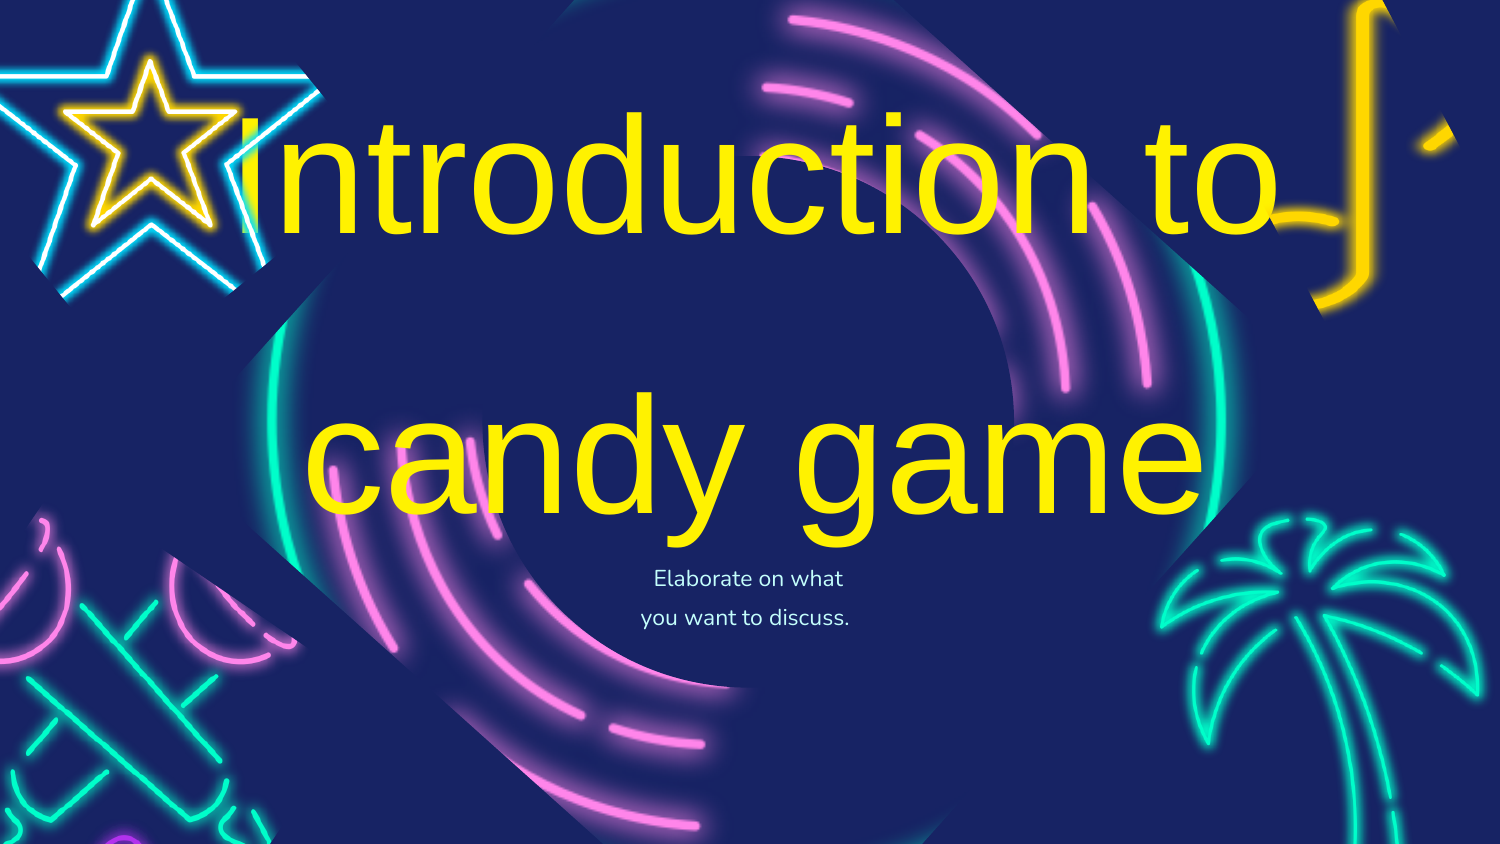

Introduction to candy game

Elaborate on what
you want to discuss.